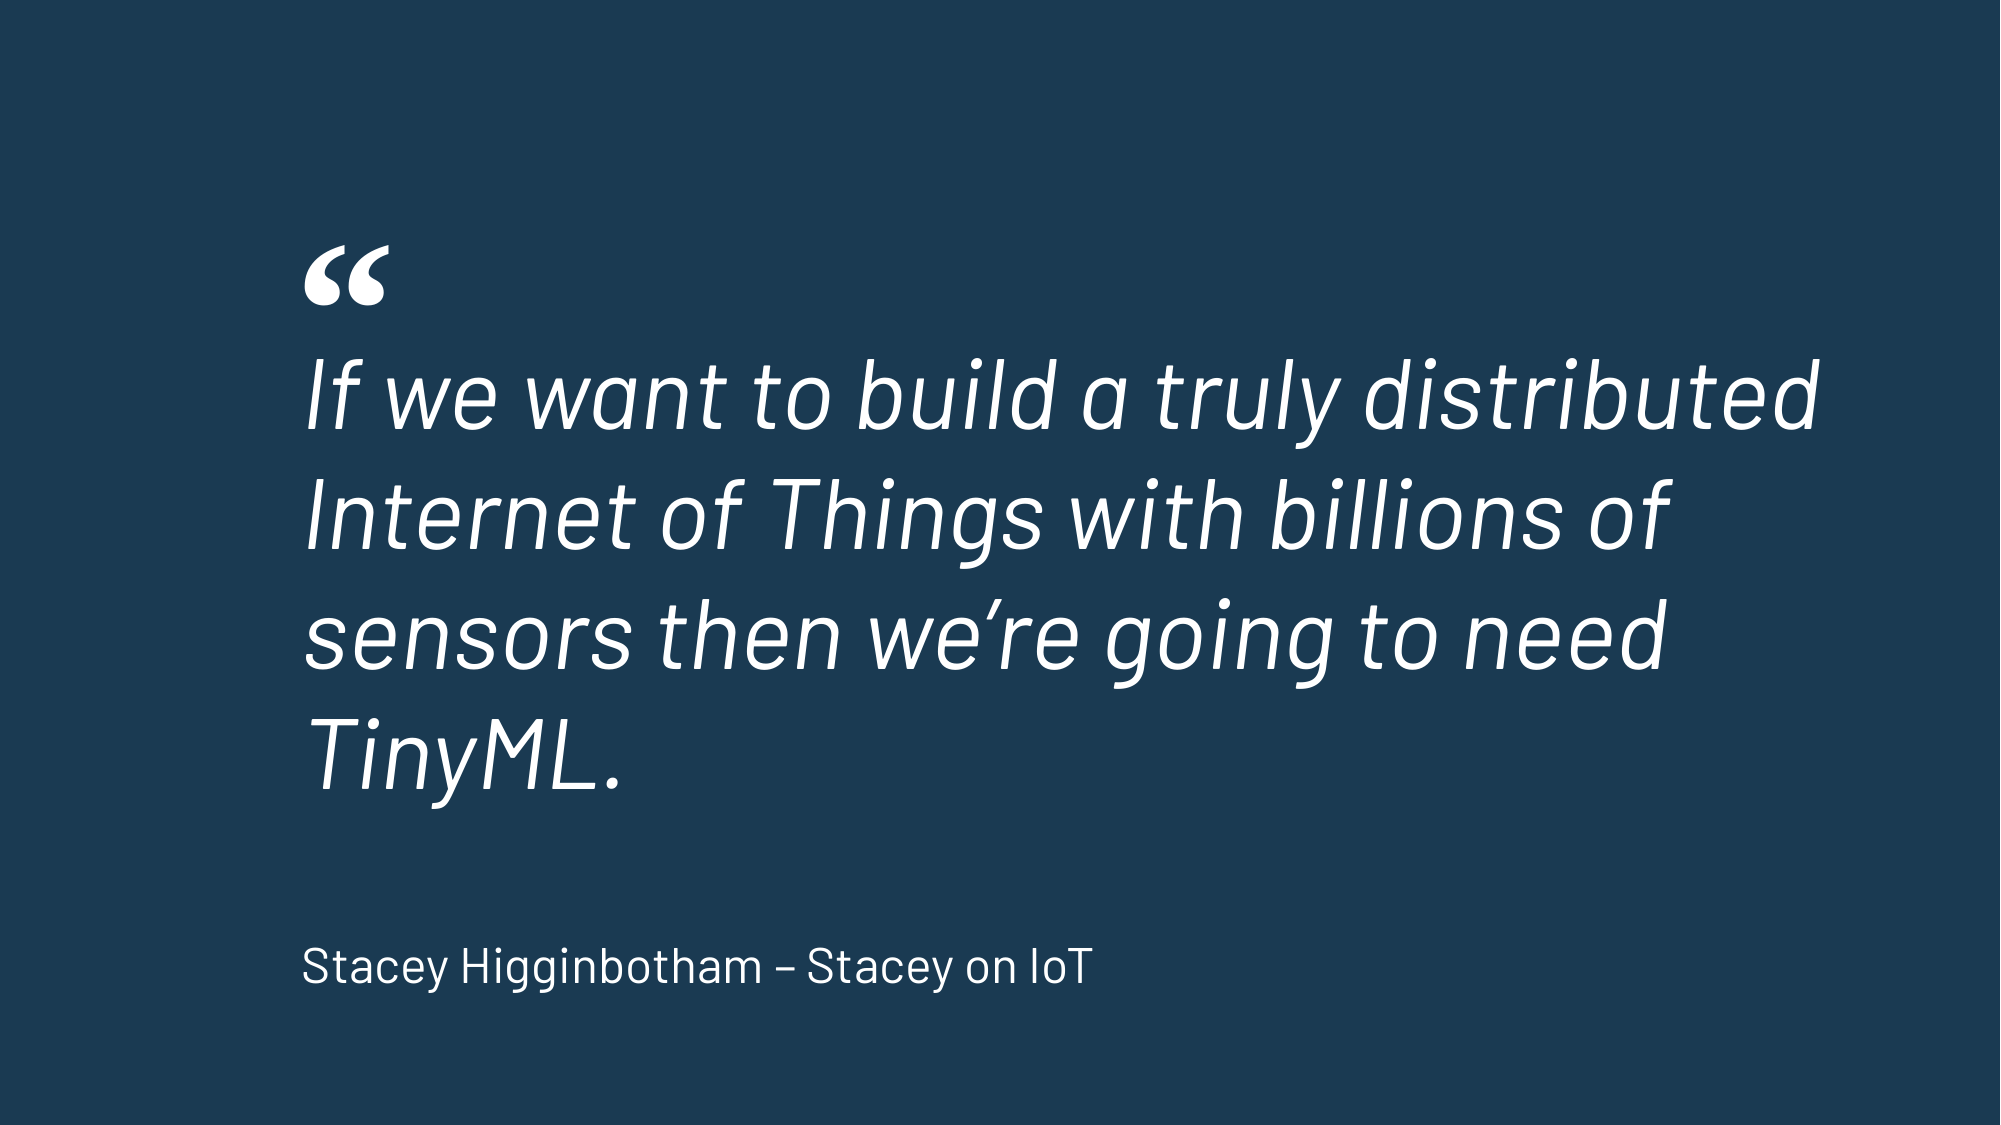

If we want to build a truly distributed Internet of Things with billions of sensors then we’re going to need TinyML.
Stacey Higginbotham – Stacey on IoT